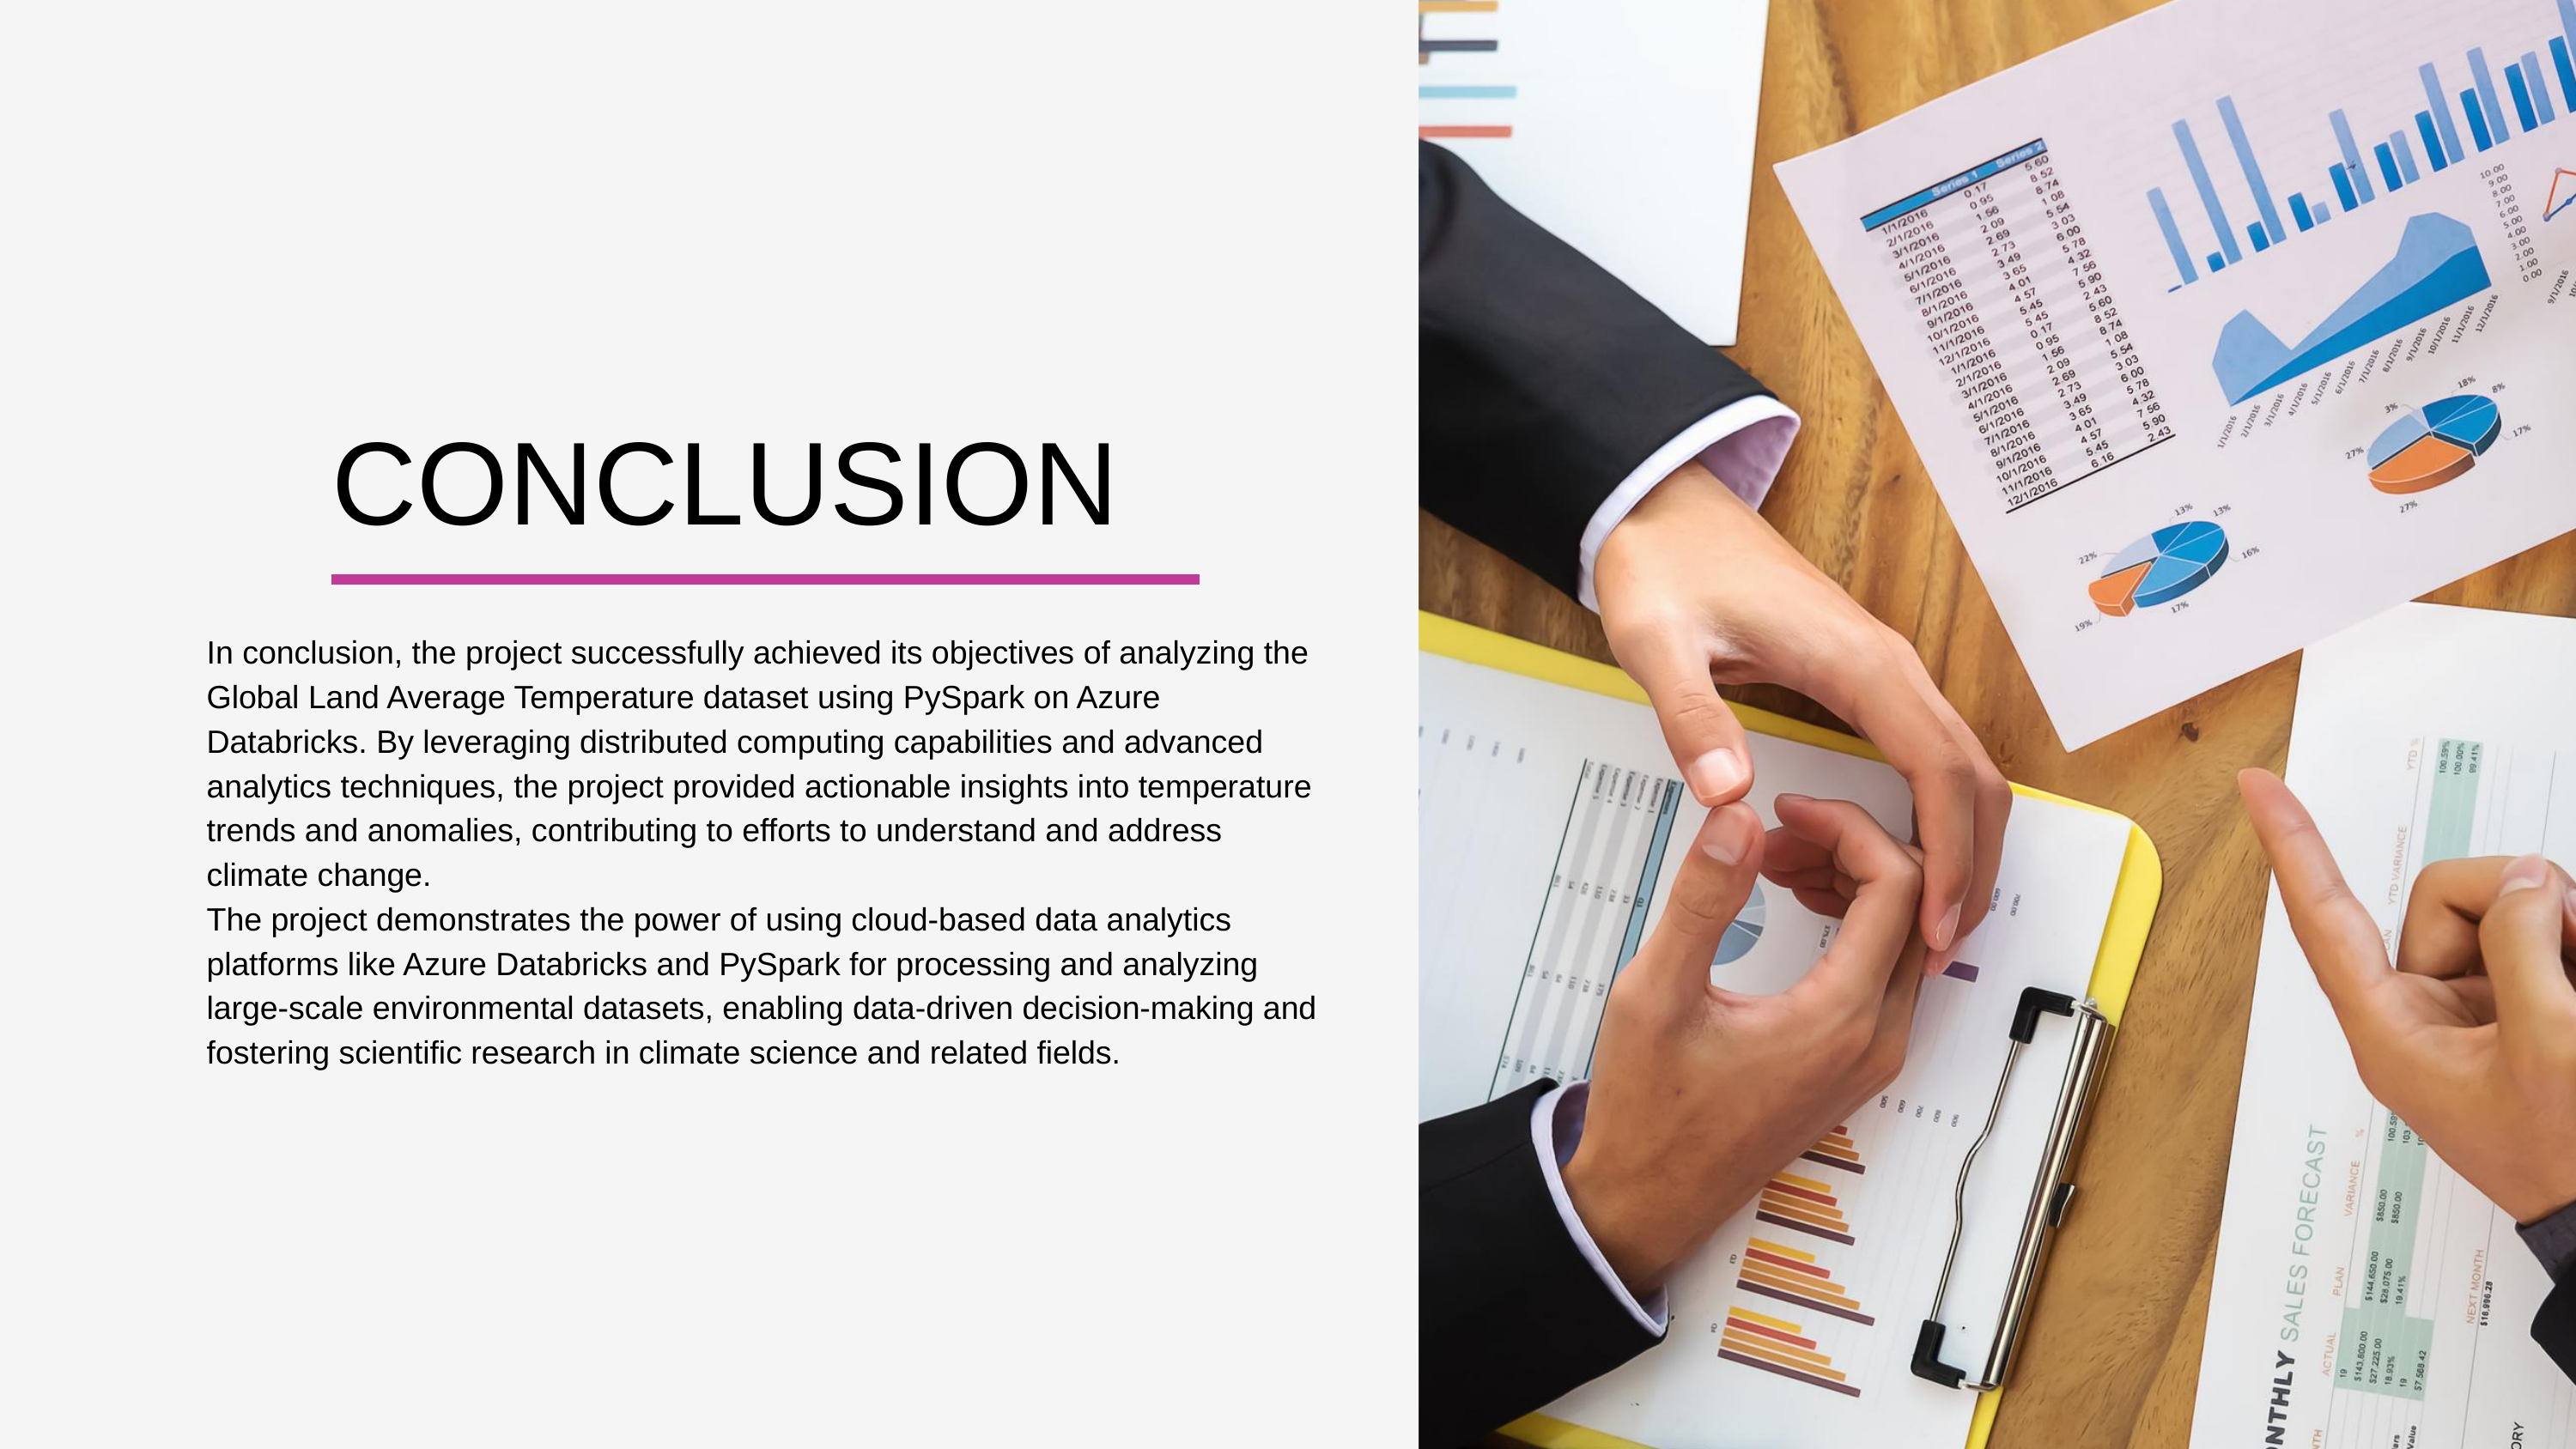

CONCLUSION
In conclusion, the project successfully achieved its objectives of analyzing the Global Land Average Temperature dataset using PySpark on Azure Databricks. By leveraging distributed computing capabilities and advanced analytics techniques, the project provided actionable insights into temperature trends and anomalies, contributing to efforts to understand and address climate change.
The project demonstrates the power of using cloud-based data analytics platforms like Azure Databricks and PySpark for processing and analyzing large-scale environmental datasets, enabling data-driven decision-making and fostering scientific research in climate science and related fields.